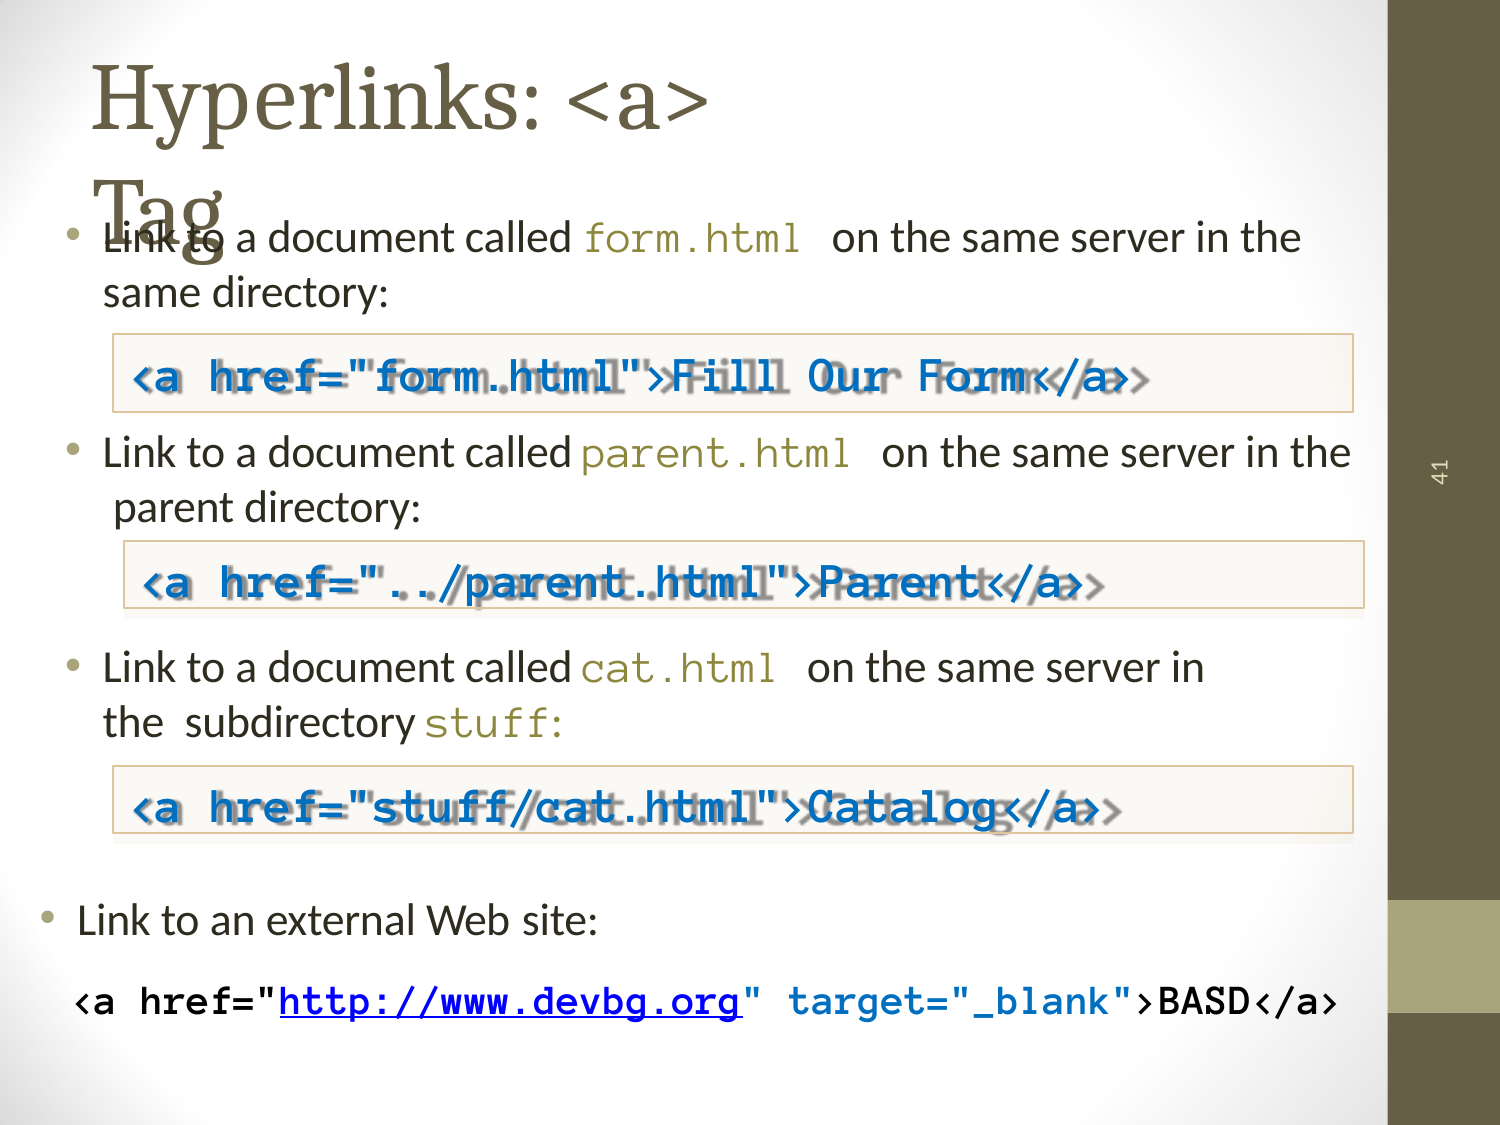

# Hyperlinks: <a> Tag
Link to a document called form.html on the same server in the
same directory:
<a href="form.html">Fill Our Form</a>
Link to a document called parent.html on the same server in the  parent directory:

41

<a href="../parent.html">Parent</a>
Link to a document called cat.html on the same server in the  subdirectory stuff:

<a href="stuff/cat.html">Catalog</a>
Link to an external Web site:
<a href="http://www.devbg.org" target="_blank">BASD</a>